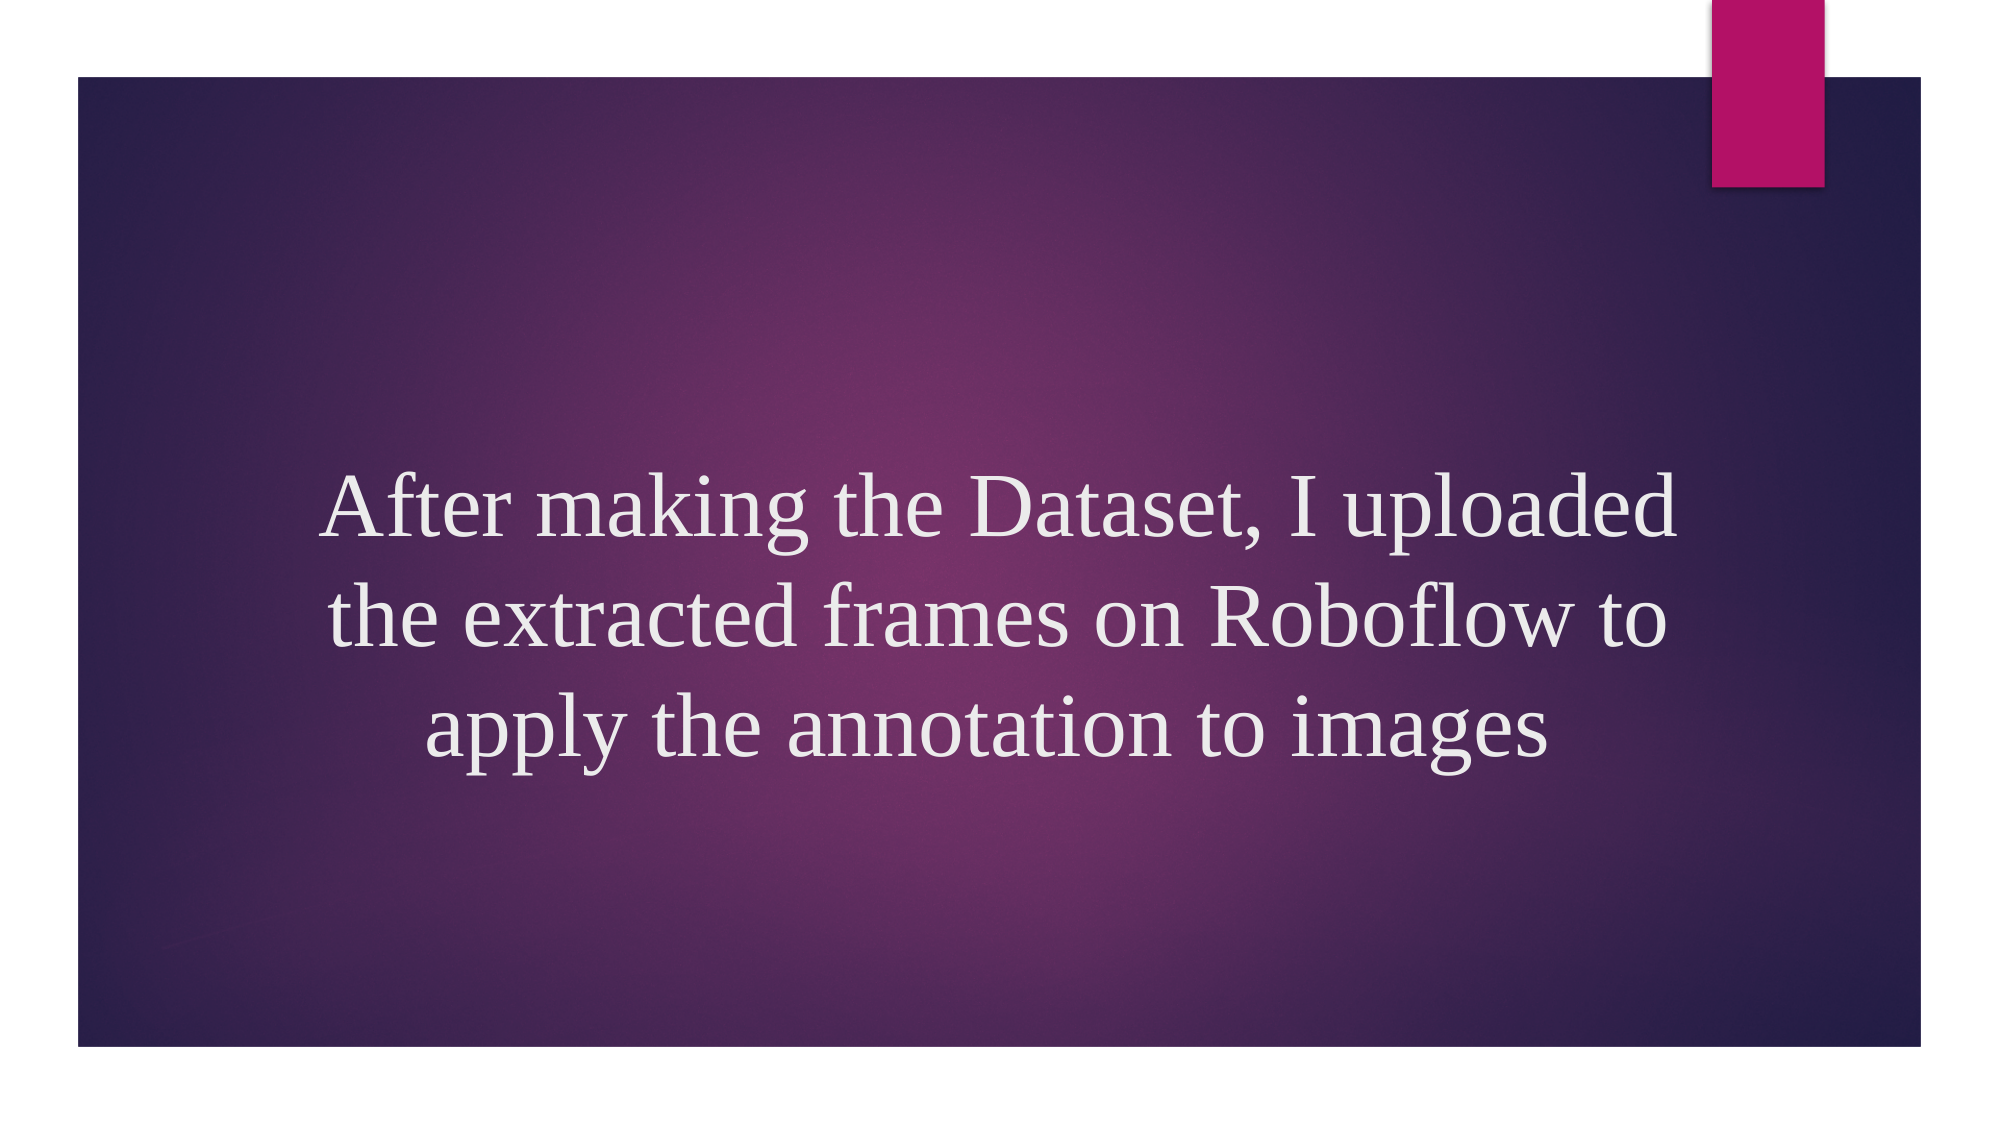

# After making the Dataset, I uploaded the extracted frames on Roboflow to apply the annotation to images